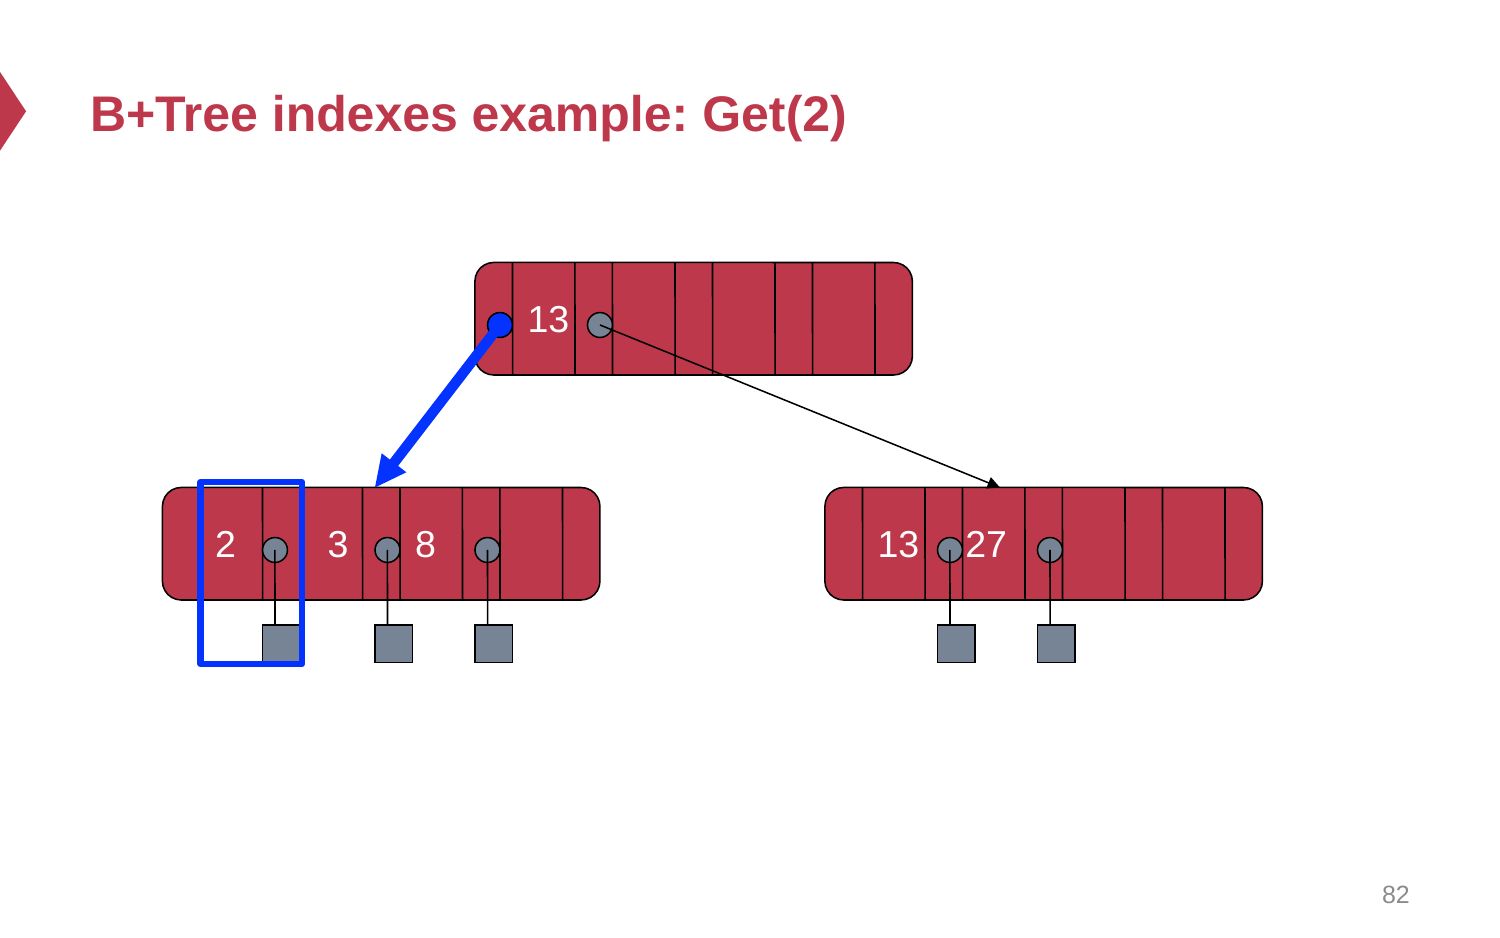

# B+Tree indexes example: Get(2)

13

2
3
8
13
27

82